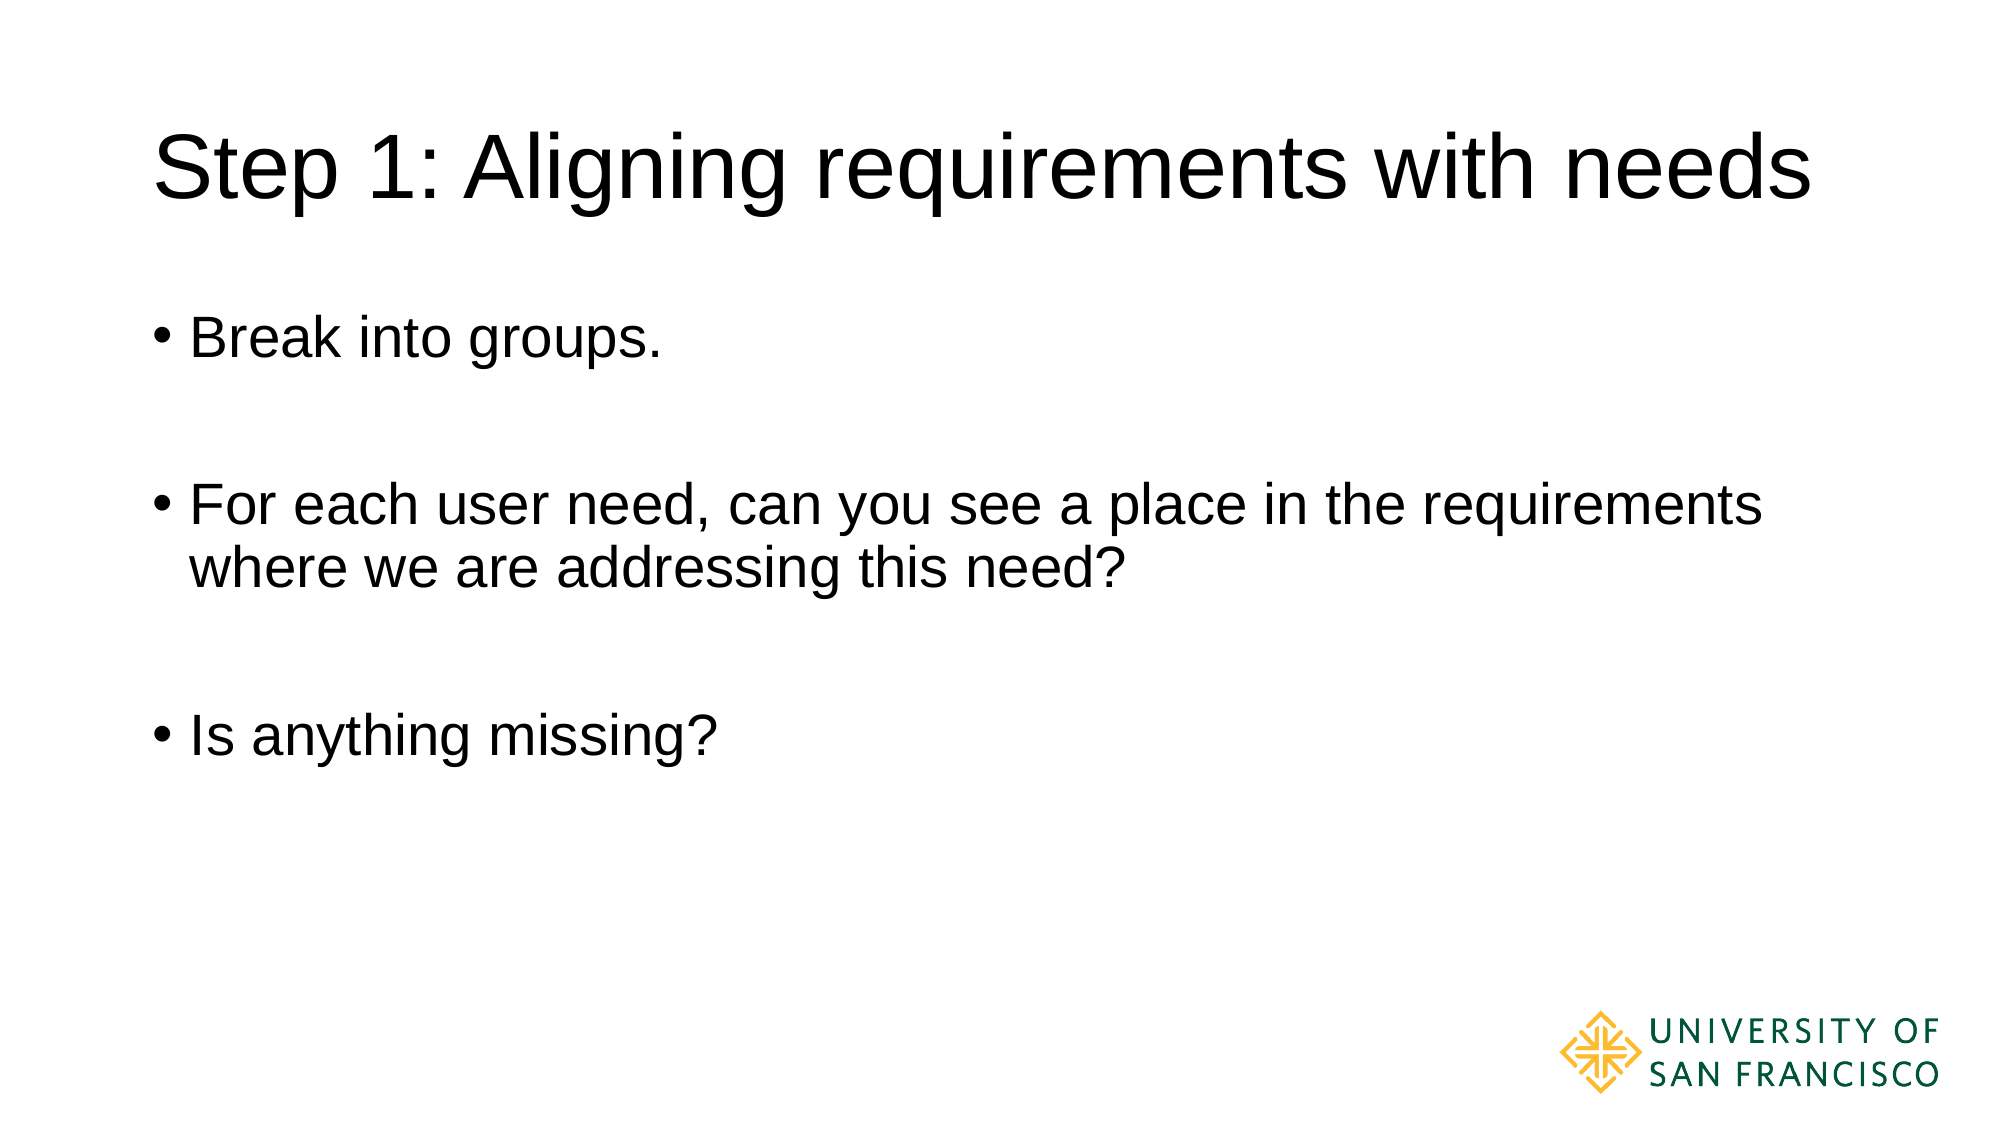

# Step 1: Aligning requirements with needs
Break into groups.

For each user need, can you see a place in the requirements where we are addressing this need?

Is anything missing?